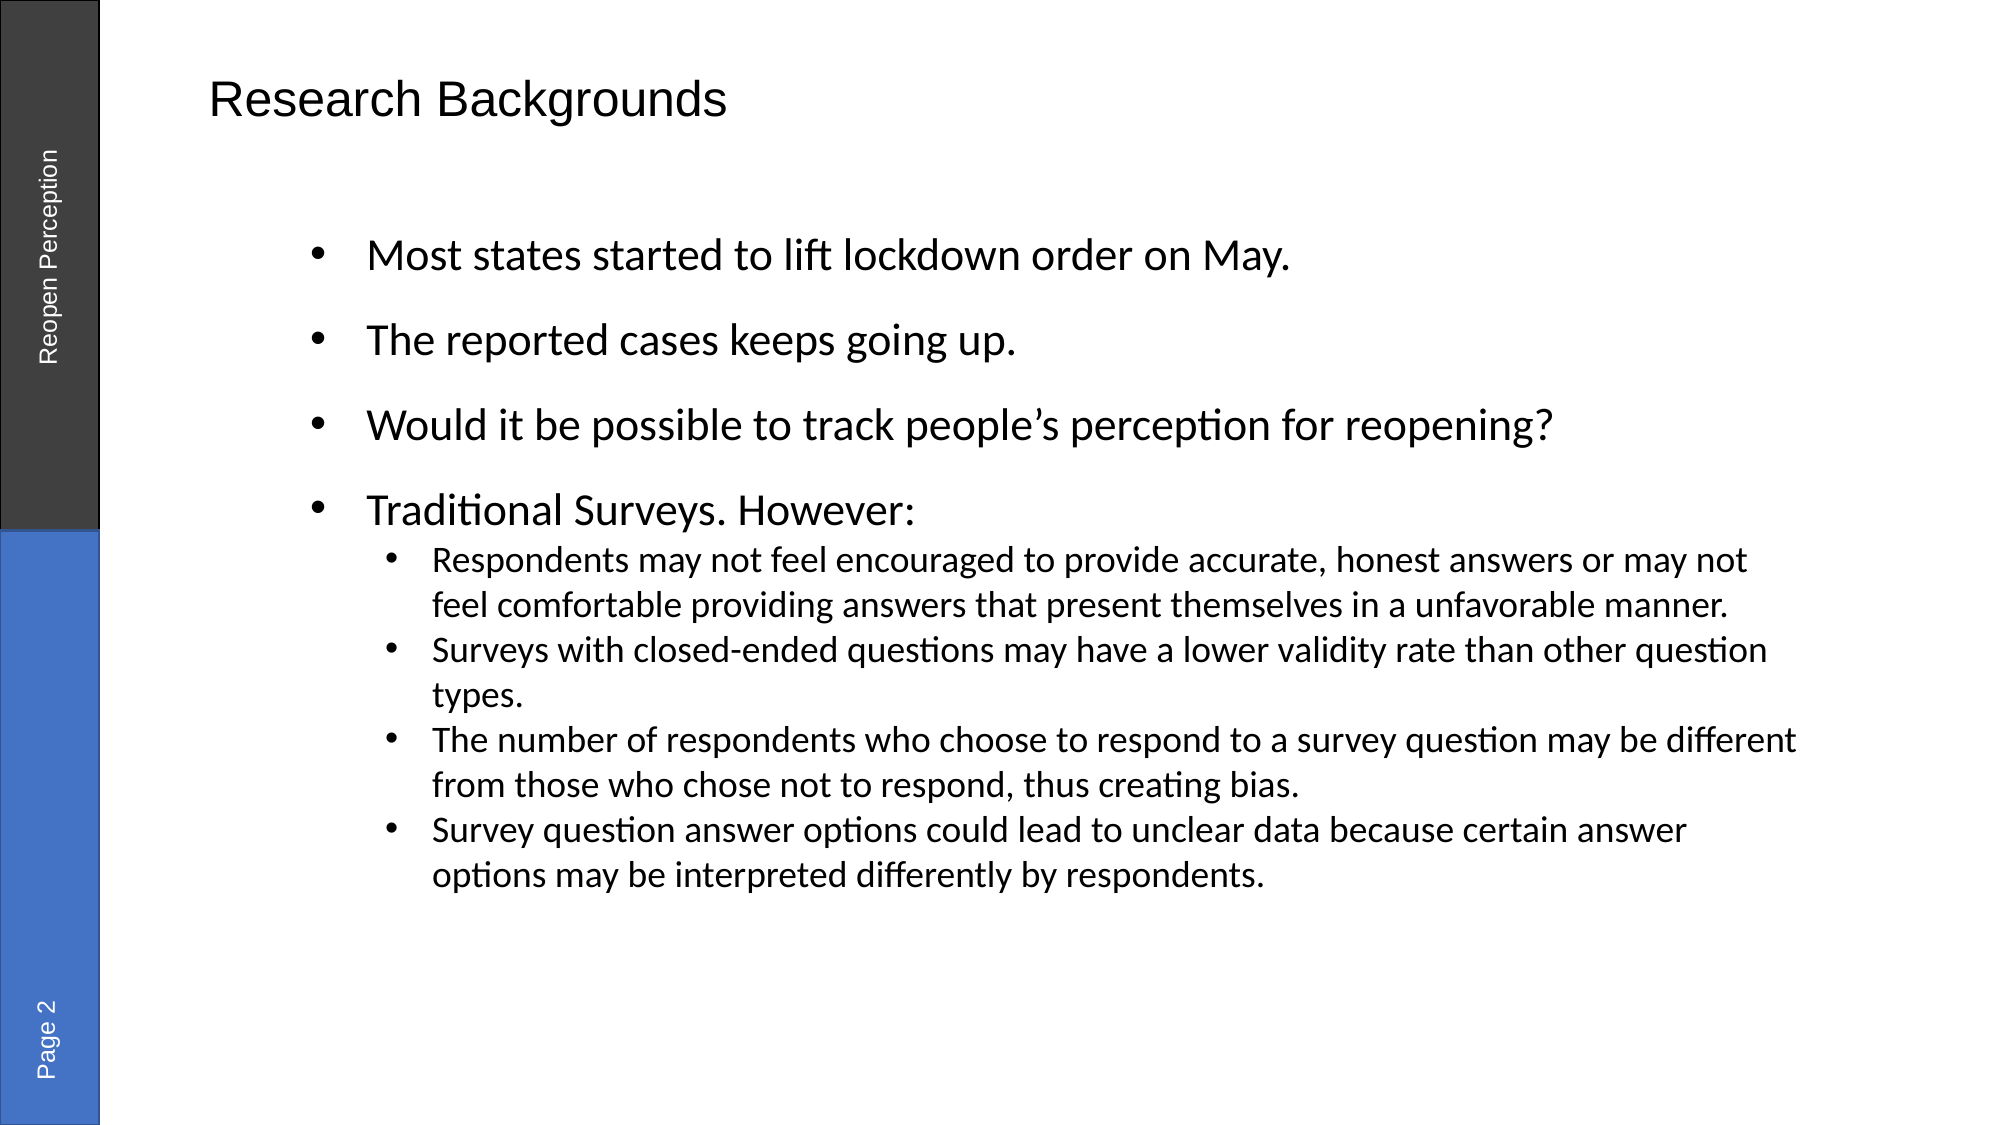

Research Backgrounds
Most states started to lift lockdown order on May.

The reported cases keeps going up.

Would it be possible to track people’s perception for reopening?

Traditional Surveys. However:
Respondents may not feel encouraged to provide accurate, honest answers or may not feel comfortable providing answers that present themselves in a unfavorable manner.
Surveys with closed-ended questions may have a lower validity rate than other question types.
The number of respondents who choose to respond to a survey question may be different from those who chose not to respond, thus creating bias.
Survey question answer options could lead to unclear data because certain answer options may be interpreted differently by respondents.

Reopen Perception

Page 2